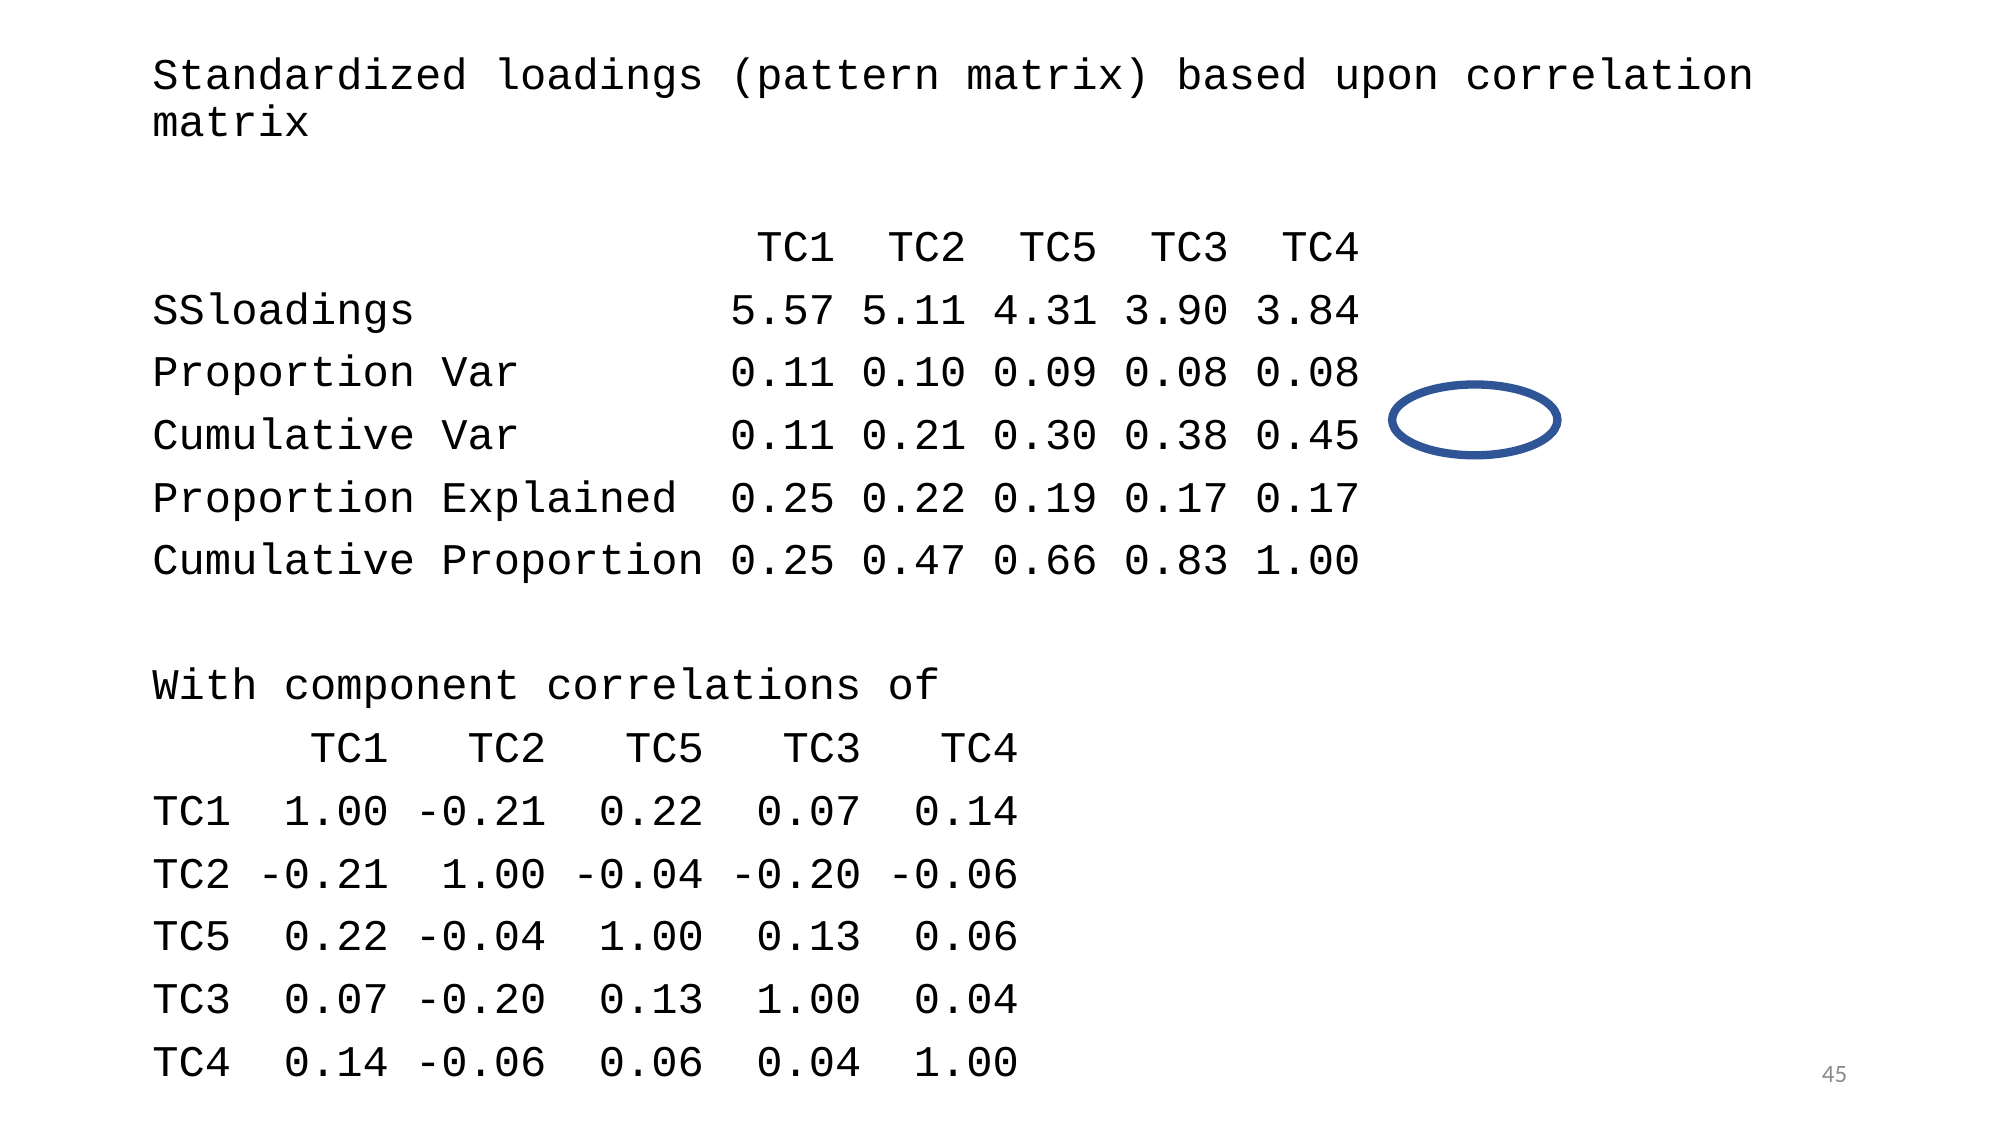

Standardized loadings (pattern matrix) based upon correlation matrix

                       TC1  TC2  TC5  TC3  TC4
SSloadings            5.57 5.11 4.31 3.90 3.84
Proportion Var        0.11 0.10 0.09 0.08 0.08
Cumulative Var        0.11 0.21 0.30 0.38 0.45
Proportion Explained  0.25 0.22 0.19 0.17 0.17
Cumulative Proportion 0.25 0.47 0.66 0.83 1.00

With component correlations of
      TC1   TC2   TC5   TC3   TC4
TC1  1.00 -0.21  0.22  0.07  0.14
TC2 -0.21  1.00 -0.04 -0.20 -0.06
TC5  0.22 -0.04  1.00  0.13  0.06
TC3  0.07 -0.20  0.13  1.00  0.04
TC4  0.14 -0.06  0.06  0.04  1.00

45